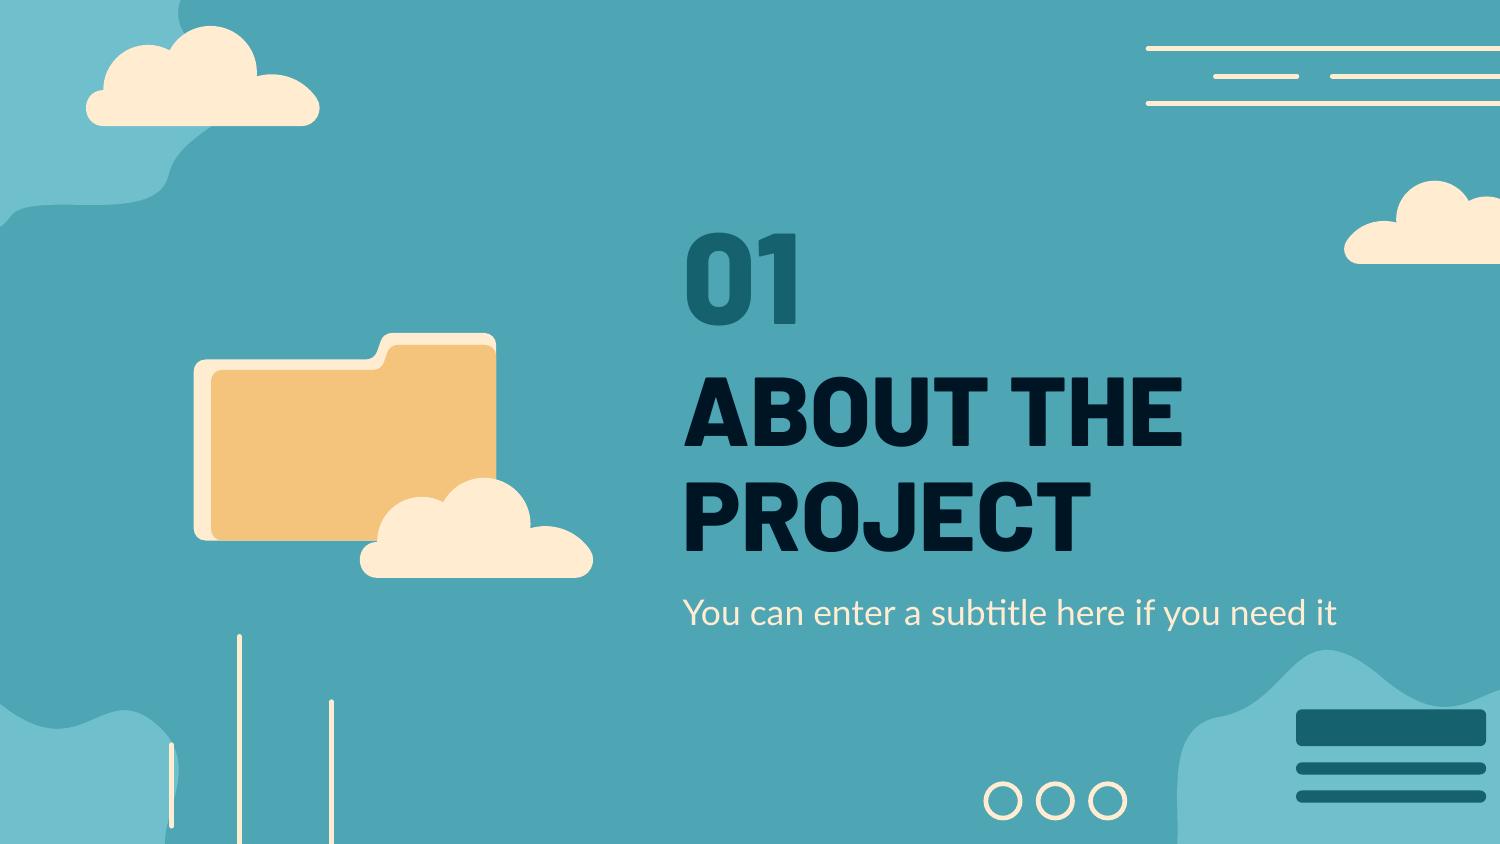

01

# ABOUT THE PROJECT

You can enter a subtitle here if you need it